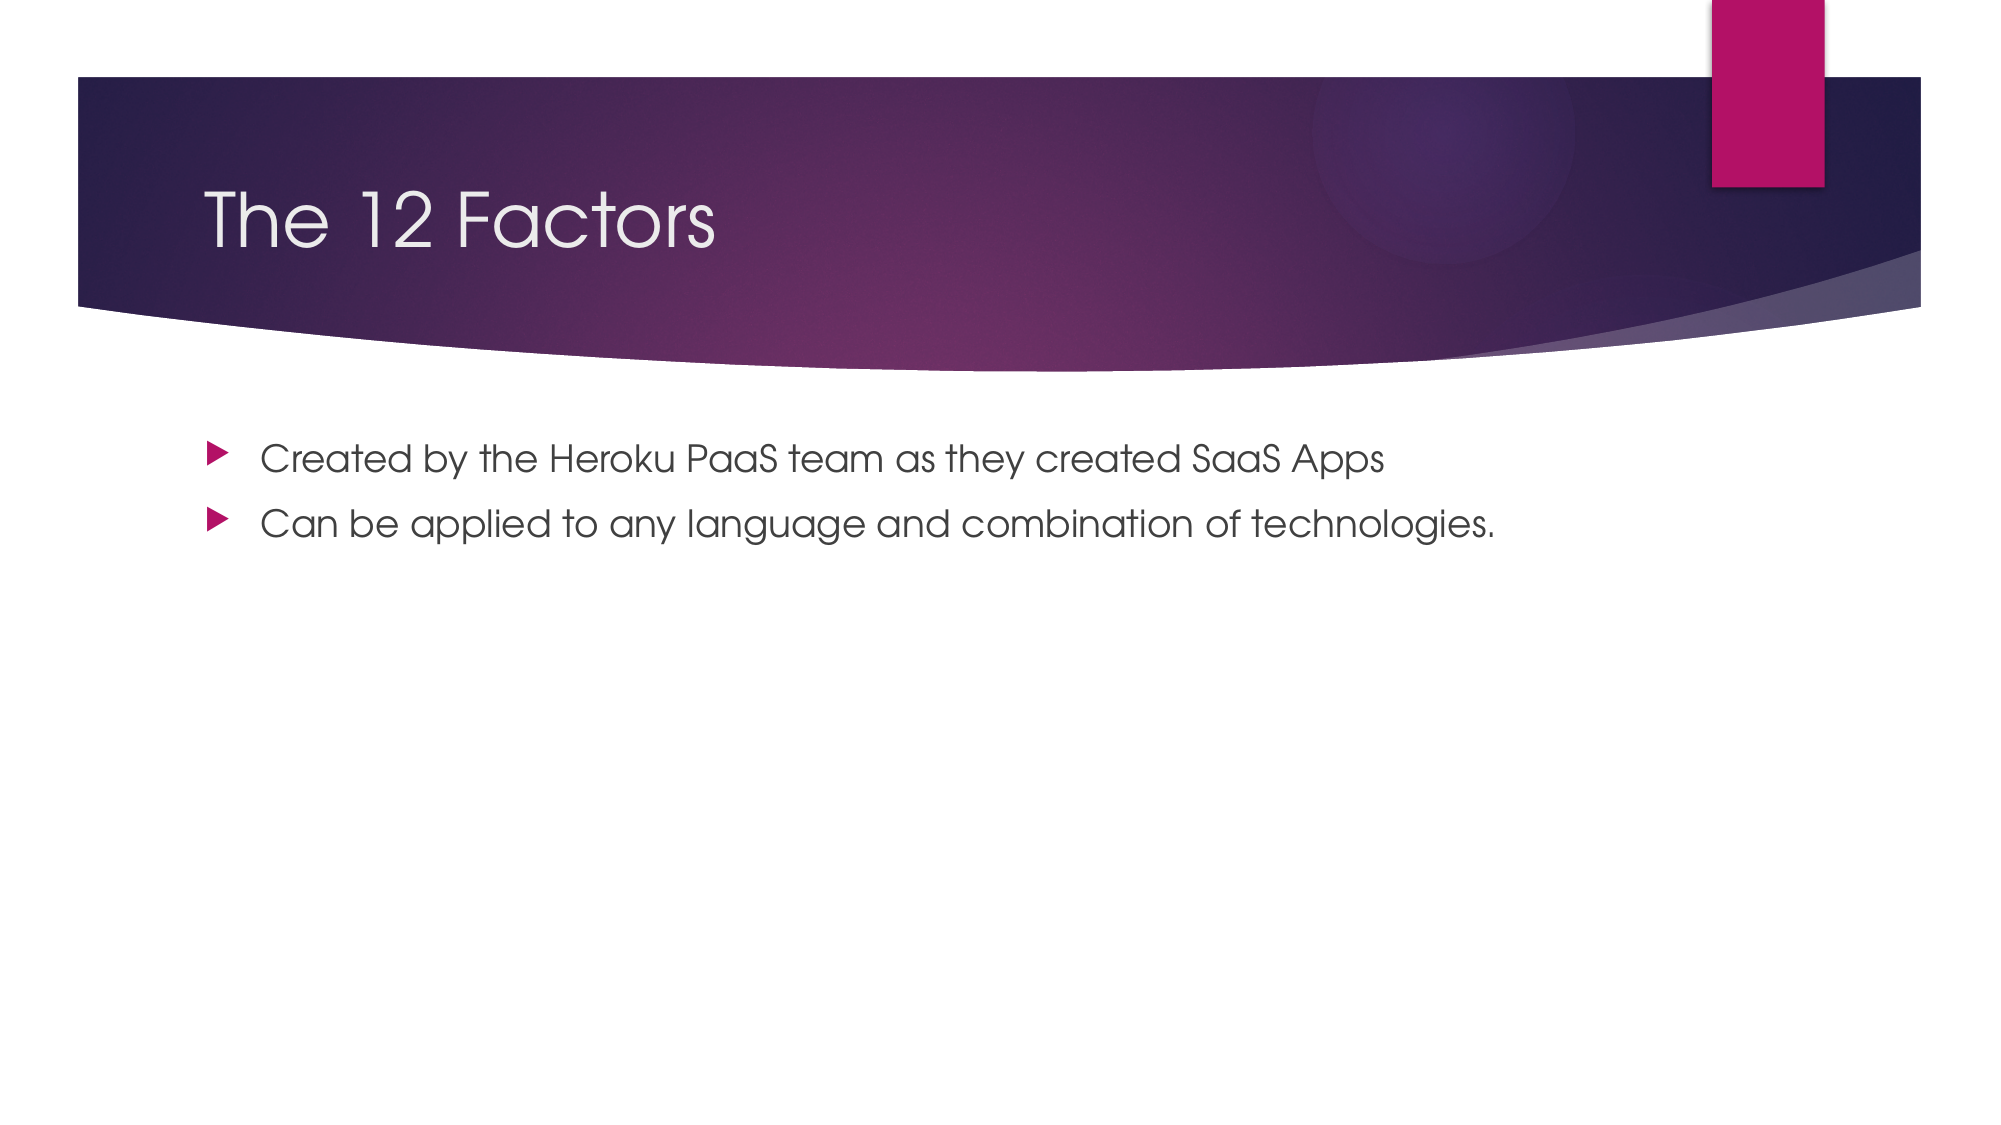

# The 12 Factors
Created by the Heroku PaaS team as they created SaaS Apps
Can be applied to any language and combination of technologies.